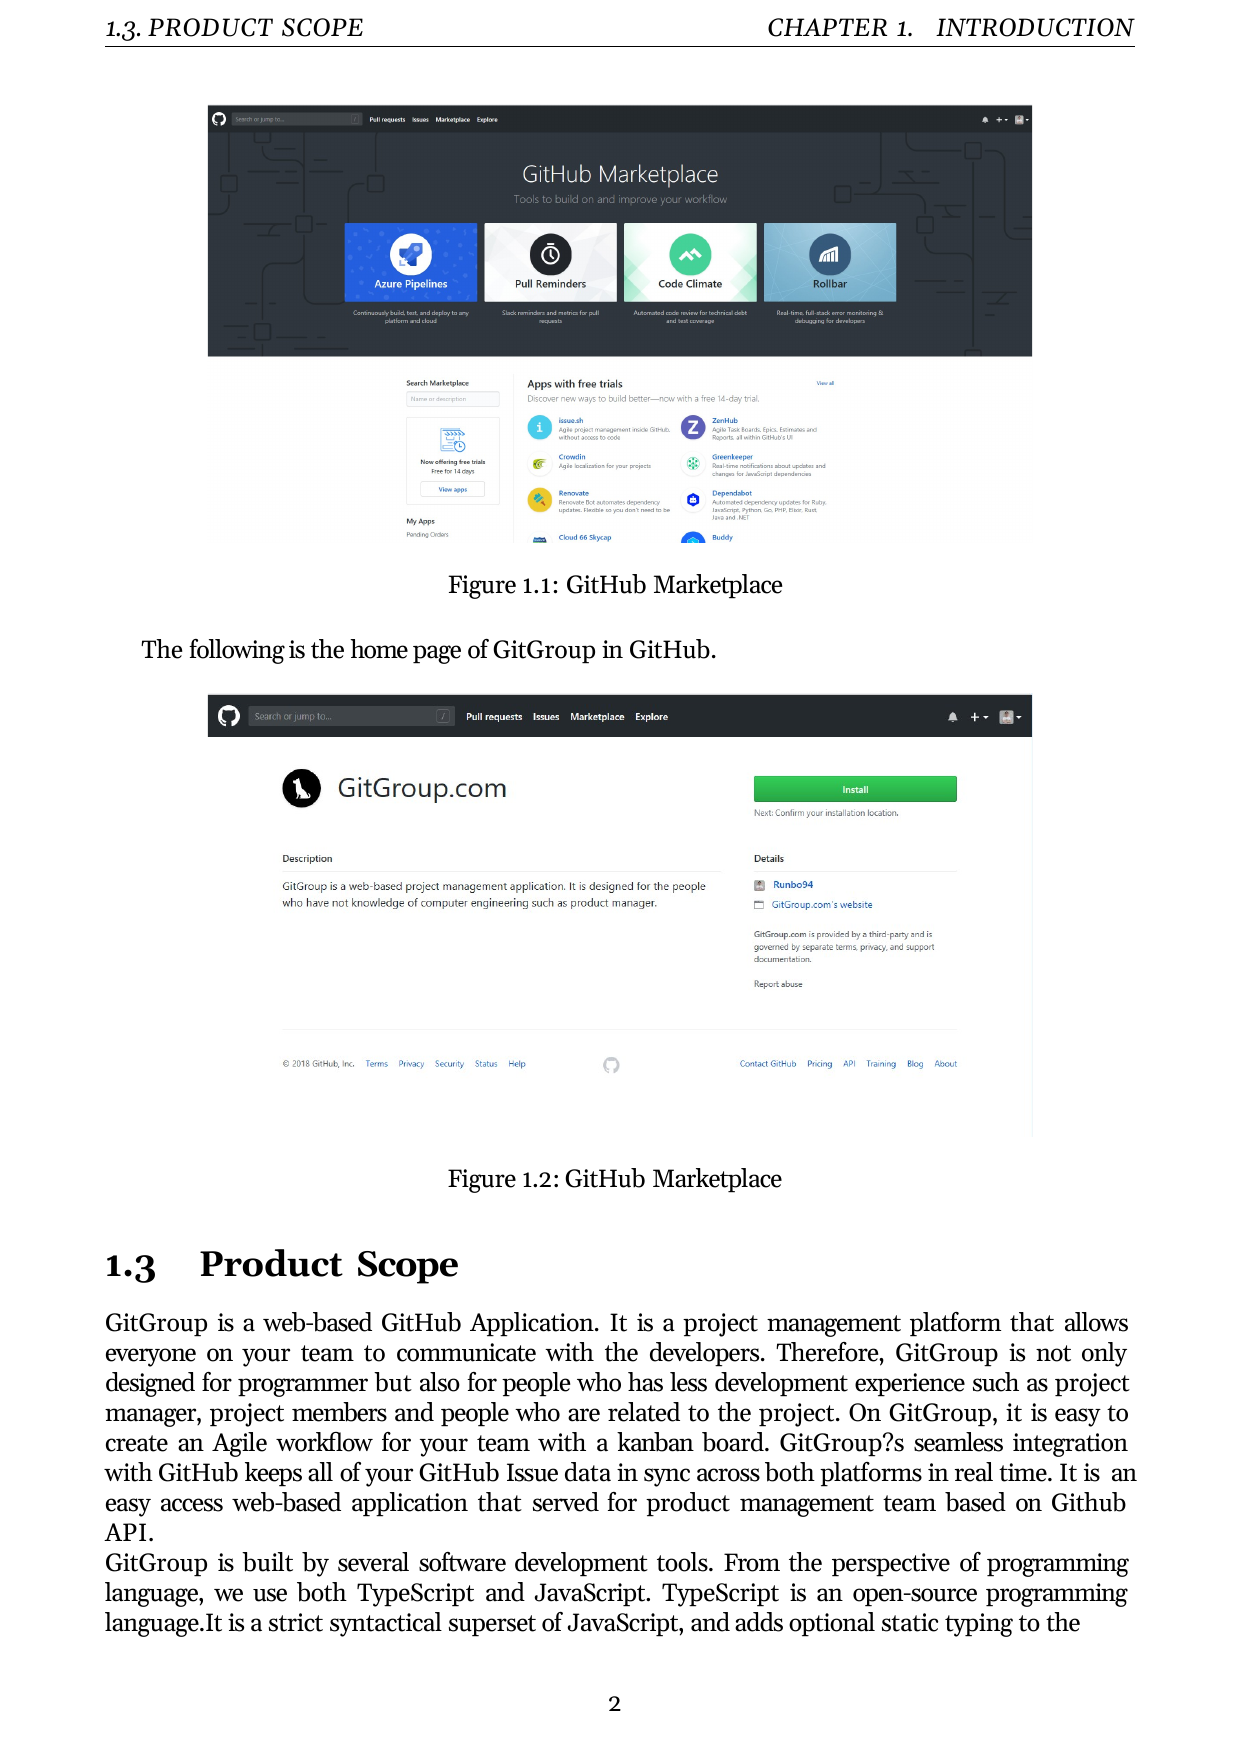

1.3. PRODUCT SCOPE
CHAPTER 1.
INTRODUCTION

Figure 1.1: GitHub Marketplace

The following is the home page of GitGroup in GitHub.

Figure 1.2: GitHub Marketplace

1.3	Product Scope
GitGroup is a web-based GitHub Application. It is a project management platform that allows  everyone on your team to communicate with the developers. Therefore, GitGroup is not only  designed for programmer but also for people who has less development experience such as project  manager, project members and people who are related to the project. On GitGroup, it is easy to  create an Agile workflow for your team with a kanban board. GitGroup?s seamless integration  with GitHub keeps all of your GitHub Issue data in sync across both platforms in real time. It is  an easy access web-based application that served for product management team based on Github  API.
GitGroup is built by several software development tools. From the perspective of programming  language, we use both TypeScript and JavaScript. TypeScript is an open-source programming  language.It is a strict syntactical superset of JavaScript, and adds optional static typing to the
2